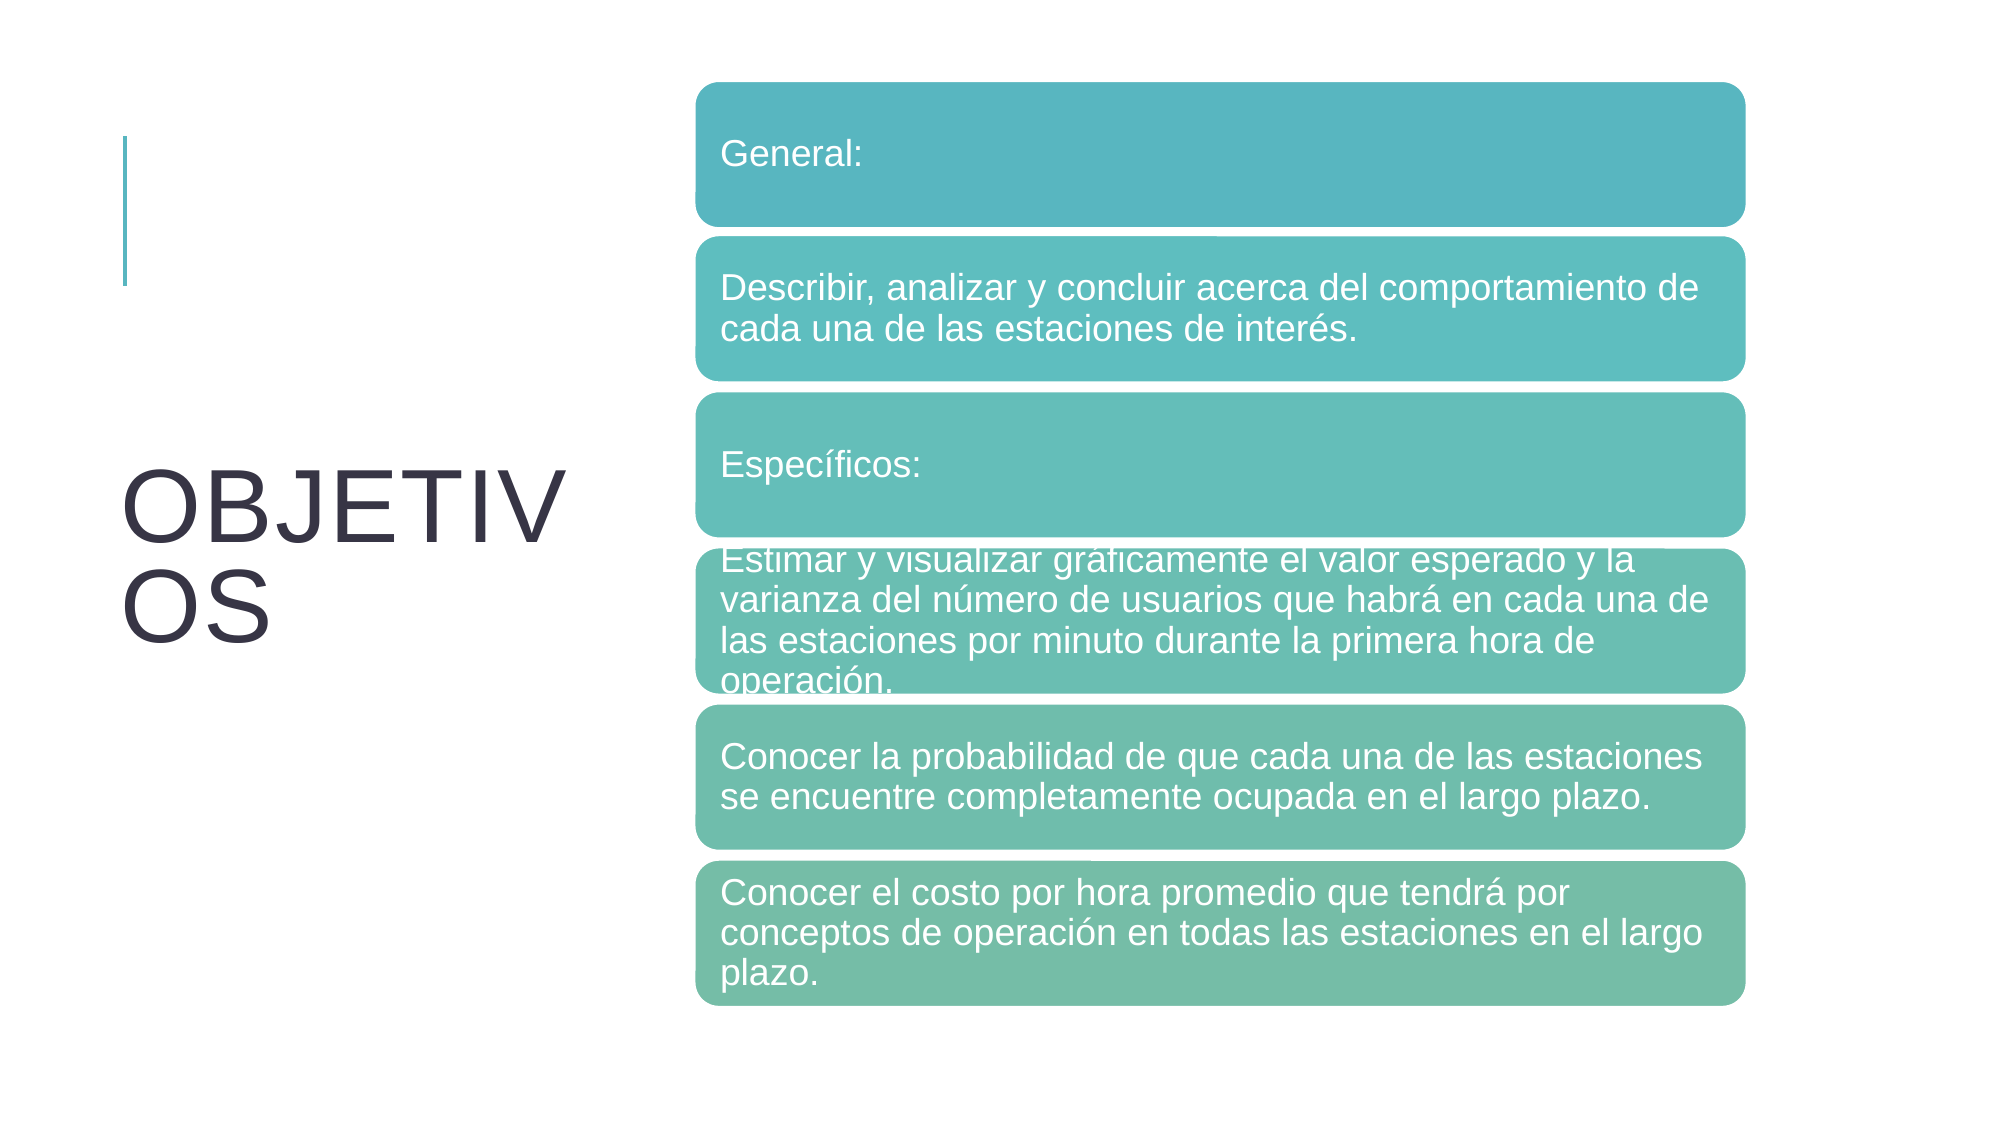

General:
Describir, analizar y concluir acerca del comportamiento de cada una de las estaciones de interés.
Específicos:
Estimar y visualizar gráficamente el valor esperado y la varianza del número de usuarios que habrá en cada una de las estaciones por minuto durante la primera hora de operación.
Conocer la probabilidad de que cada una de las estaciones se encuentre completamente ocupada en el largo plazo.
Conocer el costo por hora promedio que tendrá por conceptos de operación en todas las estaciones en el largo plazo.
# Objetivos